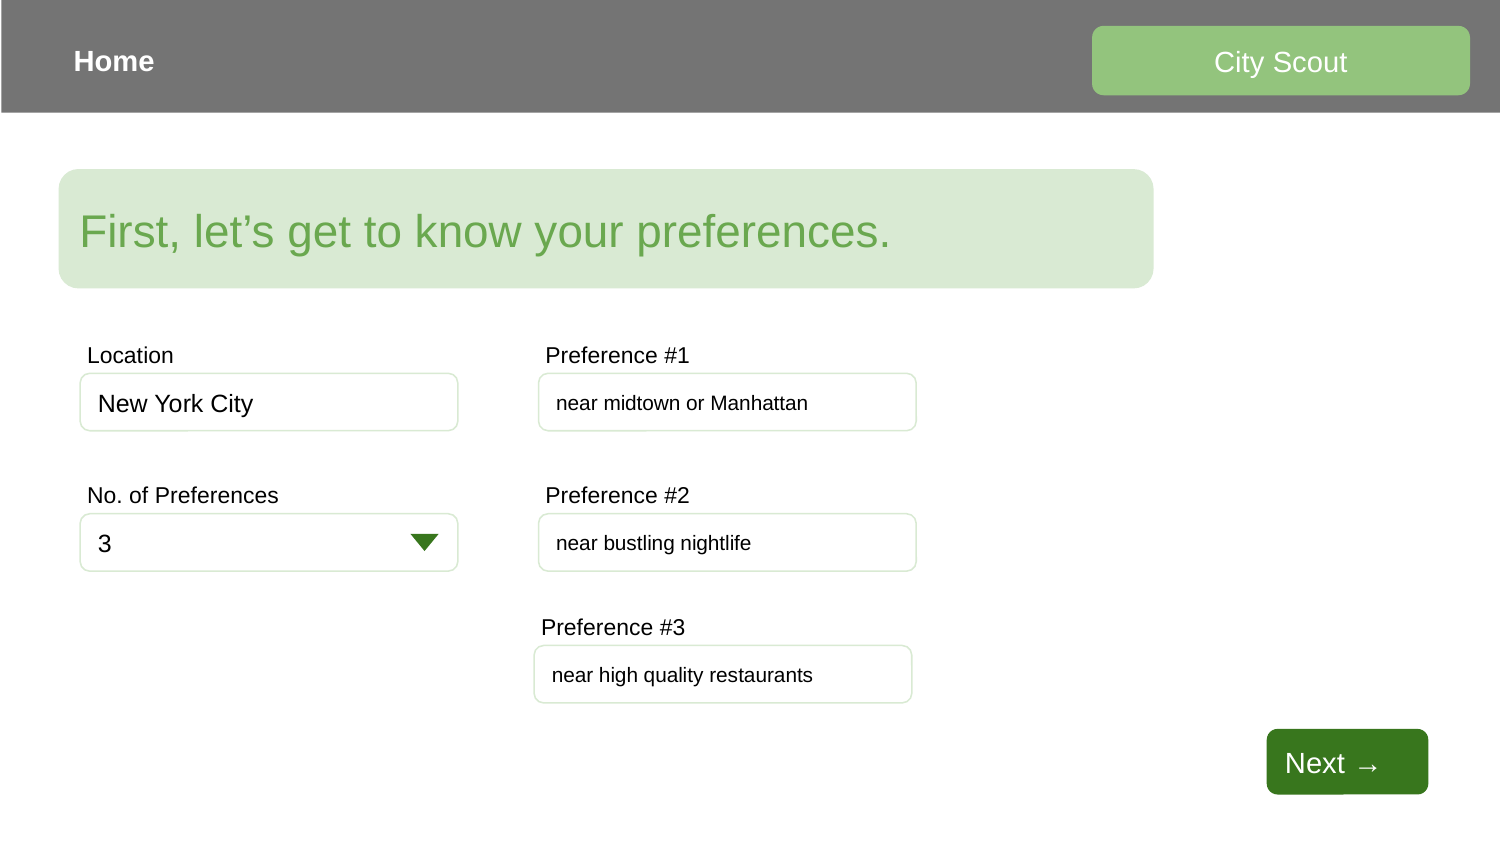

City Scout
Home
First, let’s get to know your preferences.
Location
Preference #1
New York City
near midtown or Manhattan
No. of Preferences
Preference #2
3
near bustling nightlife

Preference #3
near high quality restaurants
Next →